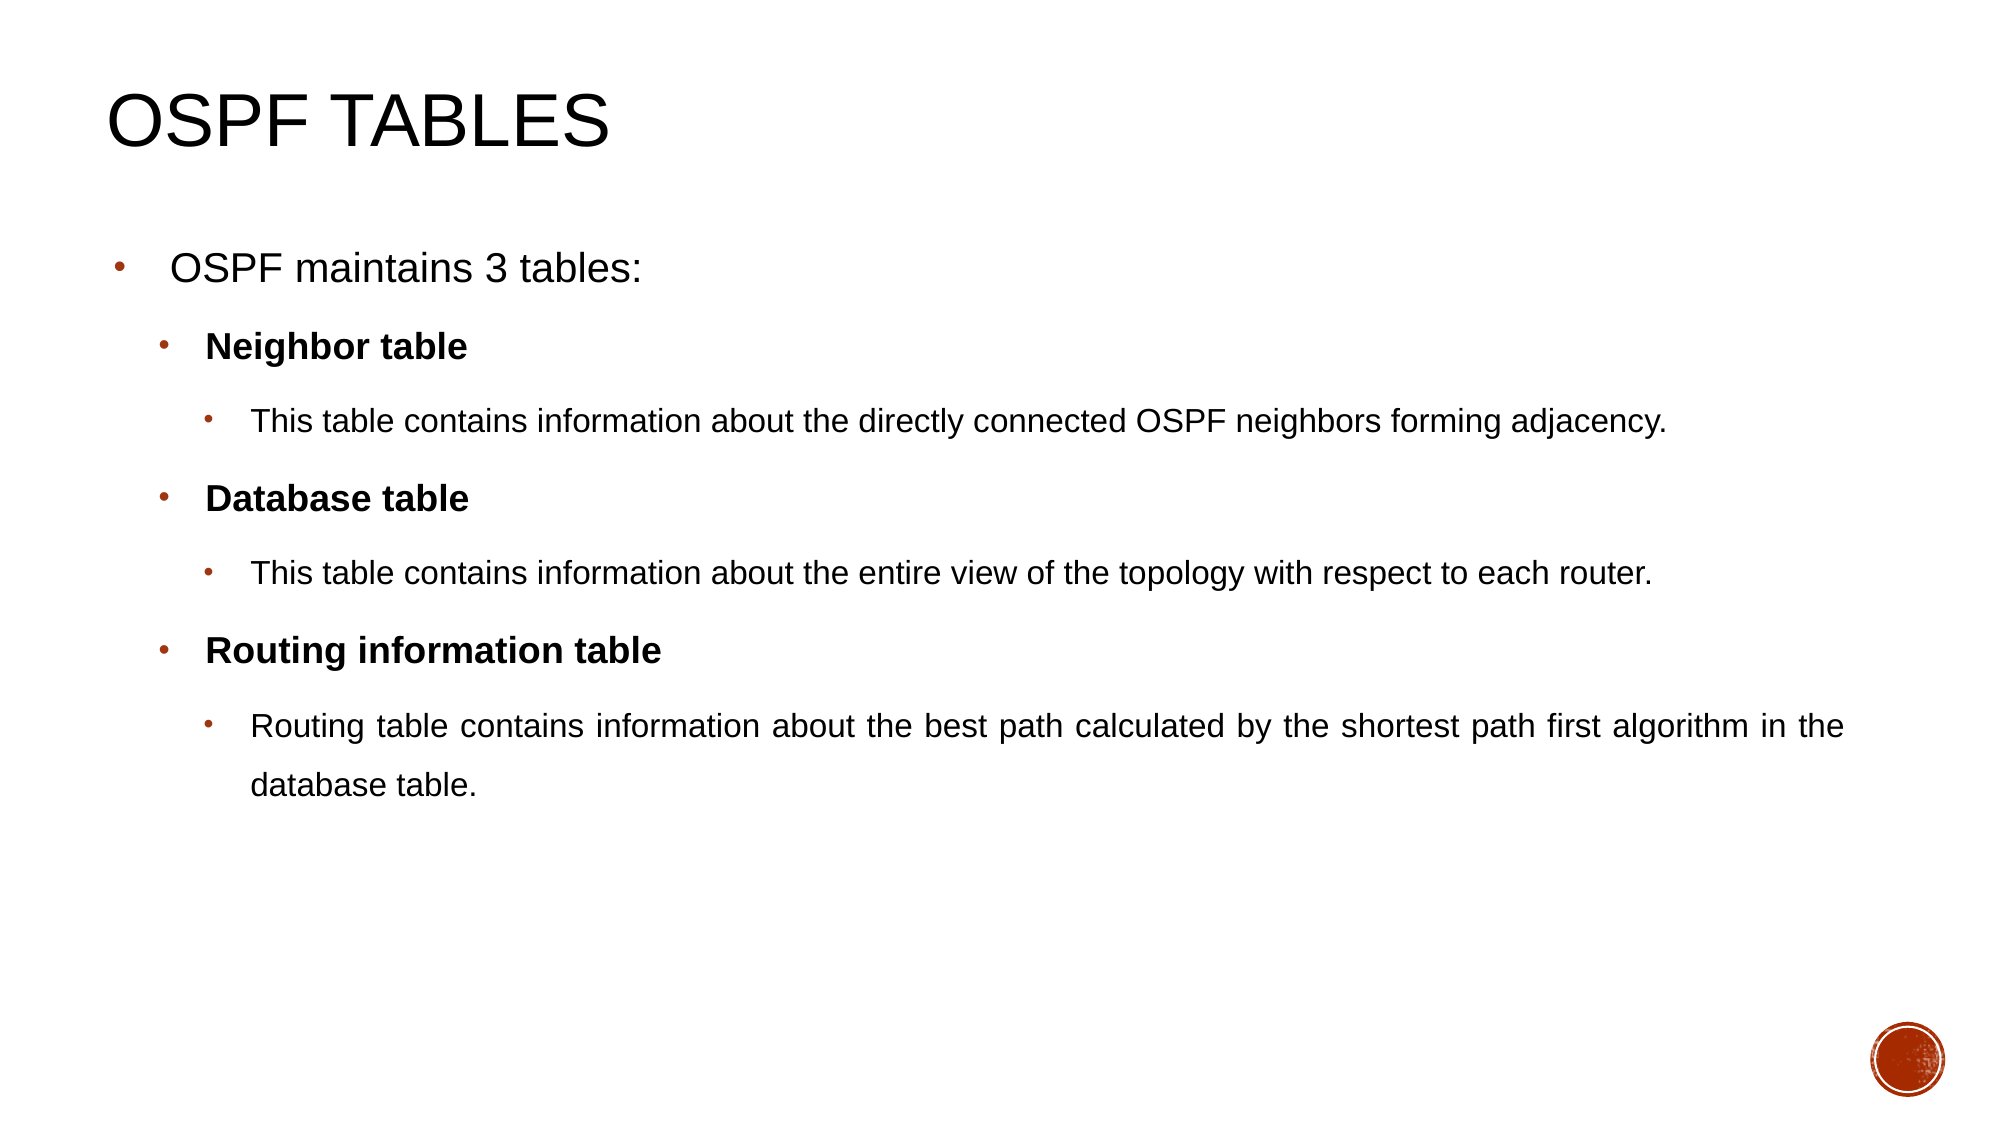

# OSPF tables
OSPF maintains 3 tables:
Neighbor table
This table contains information about the directly connected OSPF neighbors forming adjacency.
Database table
This table contains information about the entire view of the topology with respect to each router.
Routing information table
Routing table contains information about the best path calculated by the shortest path first algorithm in the database table.